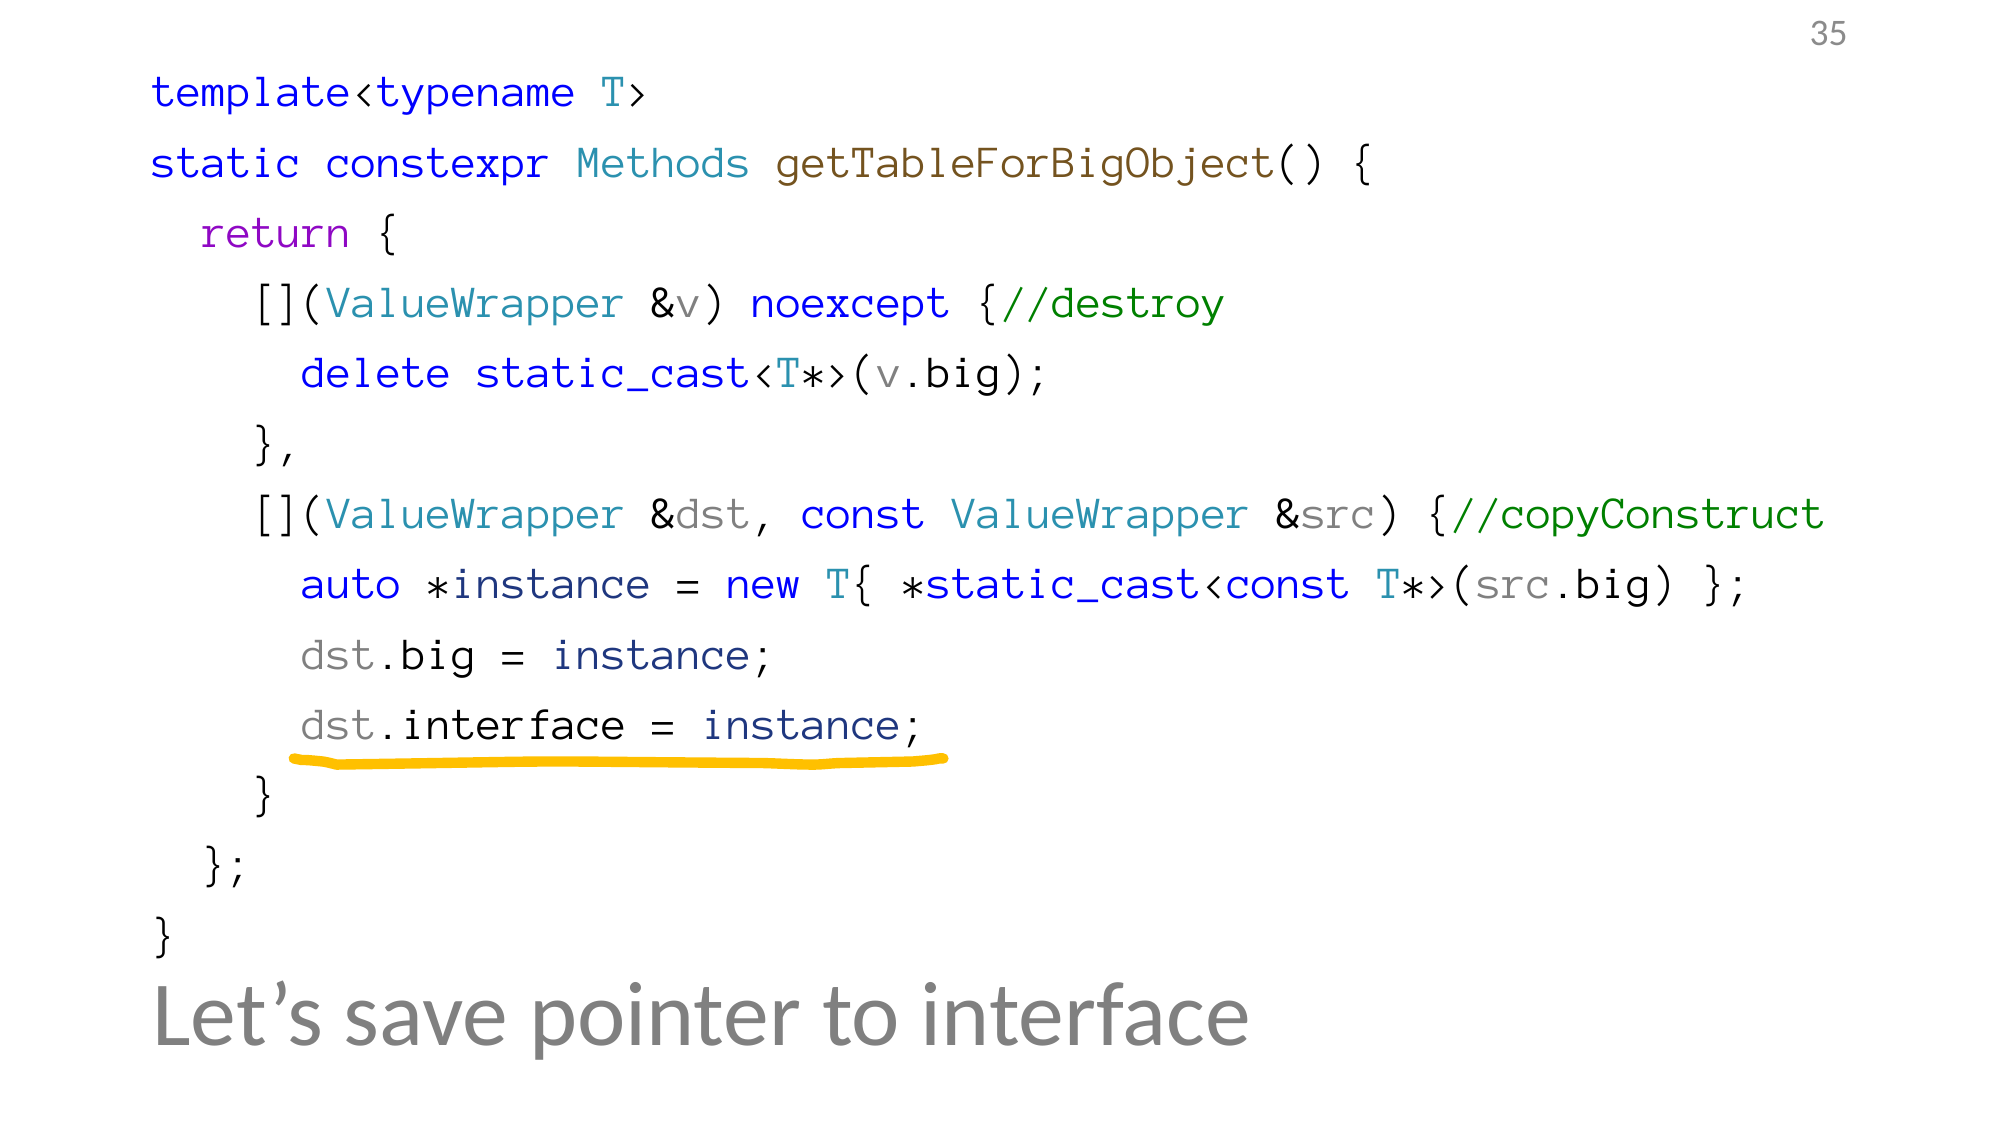

35
template<typename T>
static constexpr Methods getTableForBigObject() {
  return {
    [](ValueWrapper &v) noexcept {//destroy
      delete static_cast<T*>(v.big);
    },
    [](ValueWrapper &dst, const ValueWrapper &src) {//copyConstruct
      auto *instance = new T{ *static_cast<const T*>(src.big) };
      dst.big = instance;
      dst.interface = instance;
    }
  };
}

# Let’s save pointer to interface